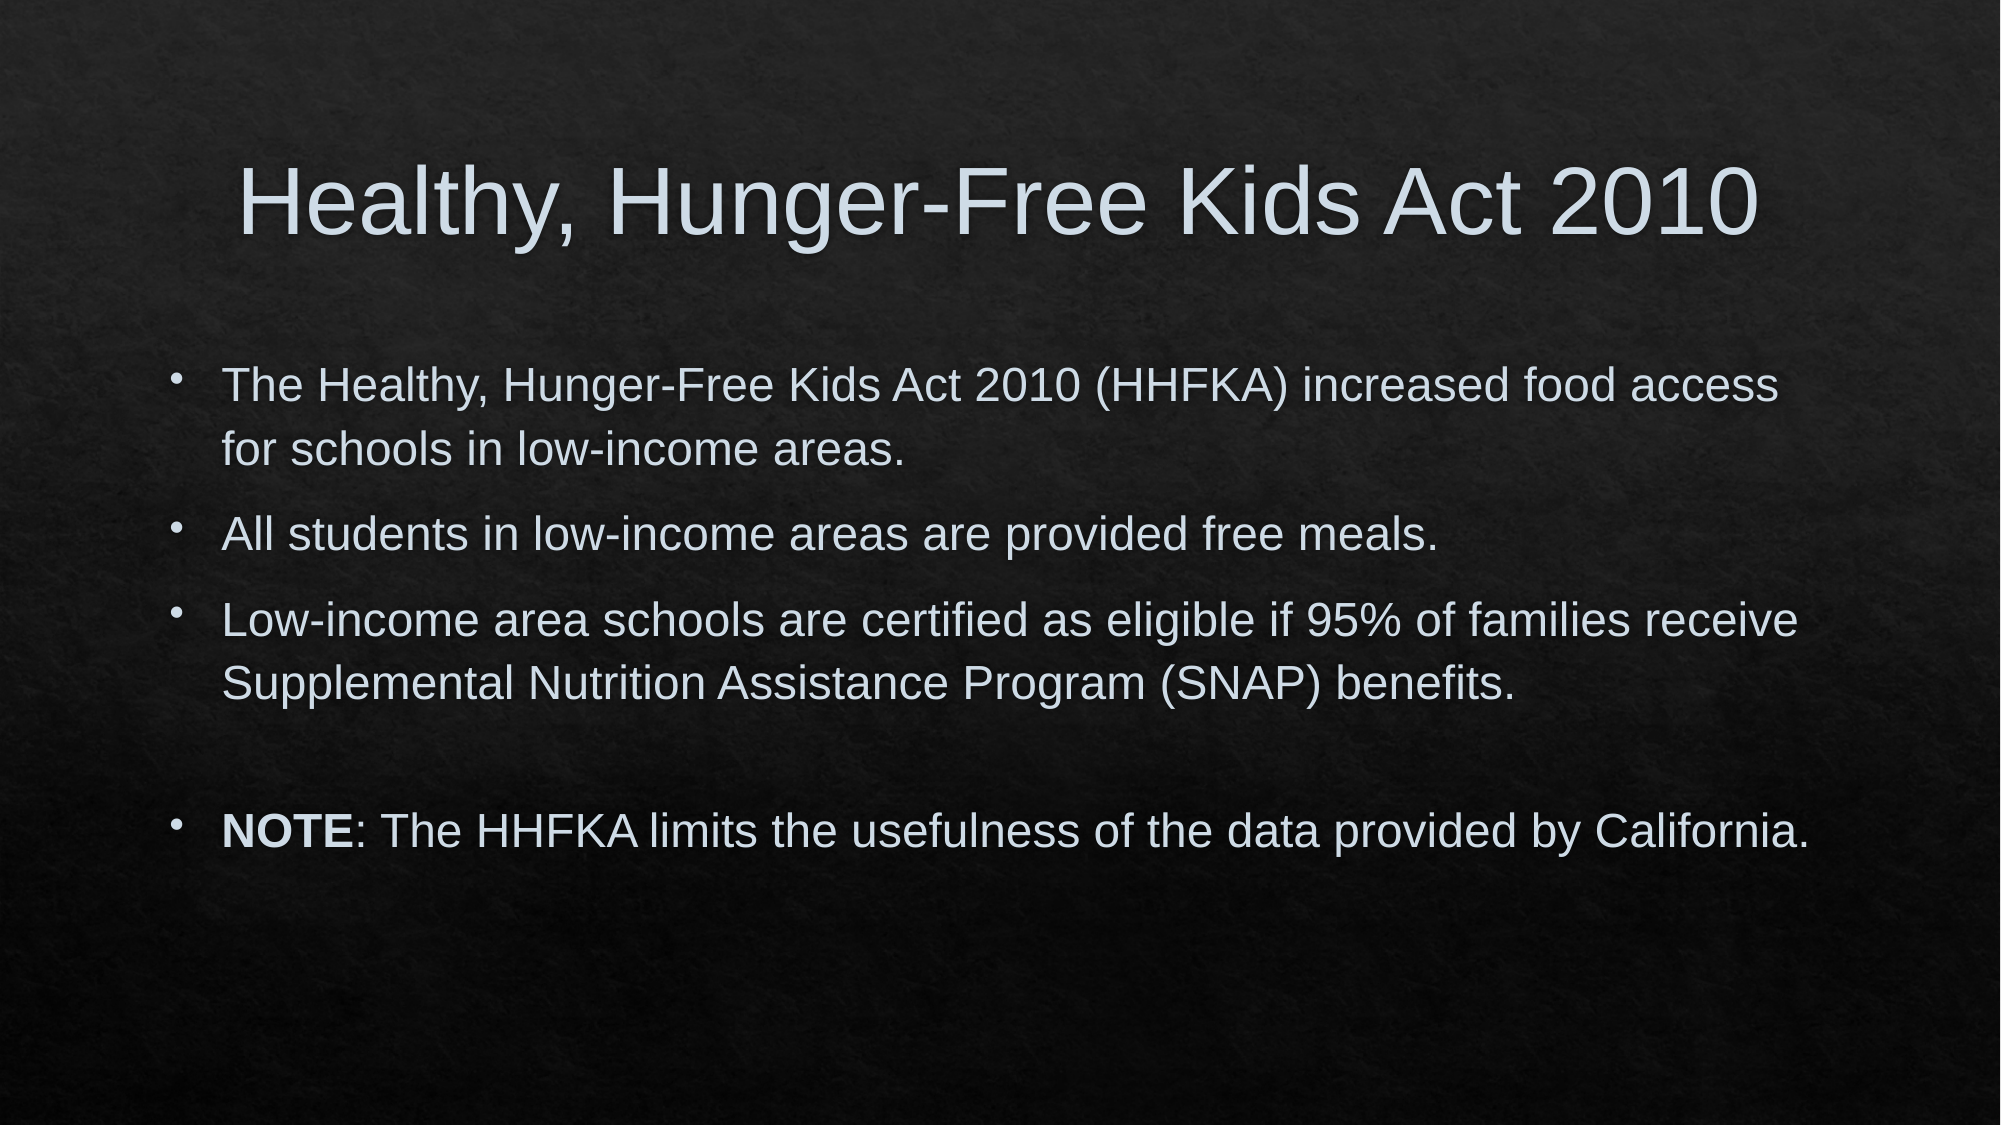

# Healthy, Hunger-Free Kids Act 2010
The Healthy, Hunger-Free Kids Act 2010 (HHFKA) increased food access for schools in low-income areas.
All students in low-income areas are provided free meals.
Low-income area schools are certified as eligible if 95% of families receive Supplemental Nutrition Assistance Program (SNAP) benefits.
NOTE: The HHFKA limits the usefulness of the data provided by California.